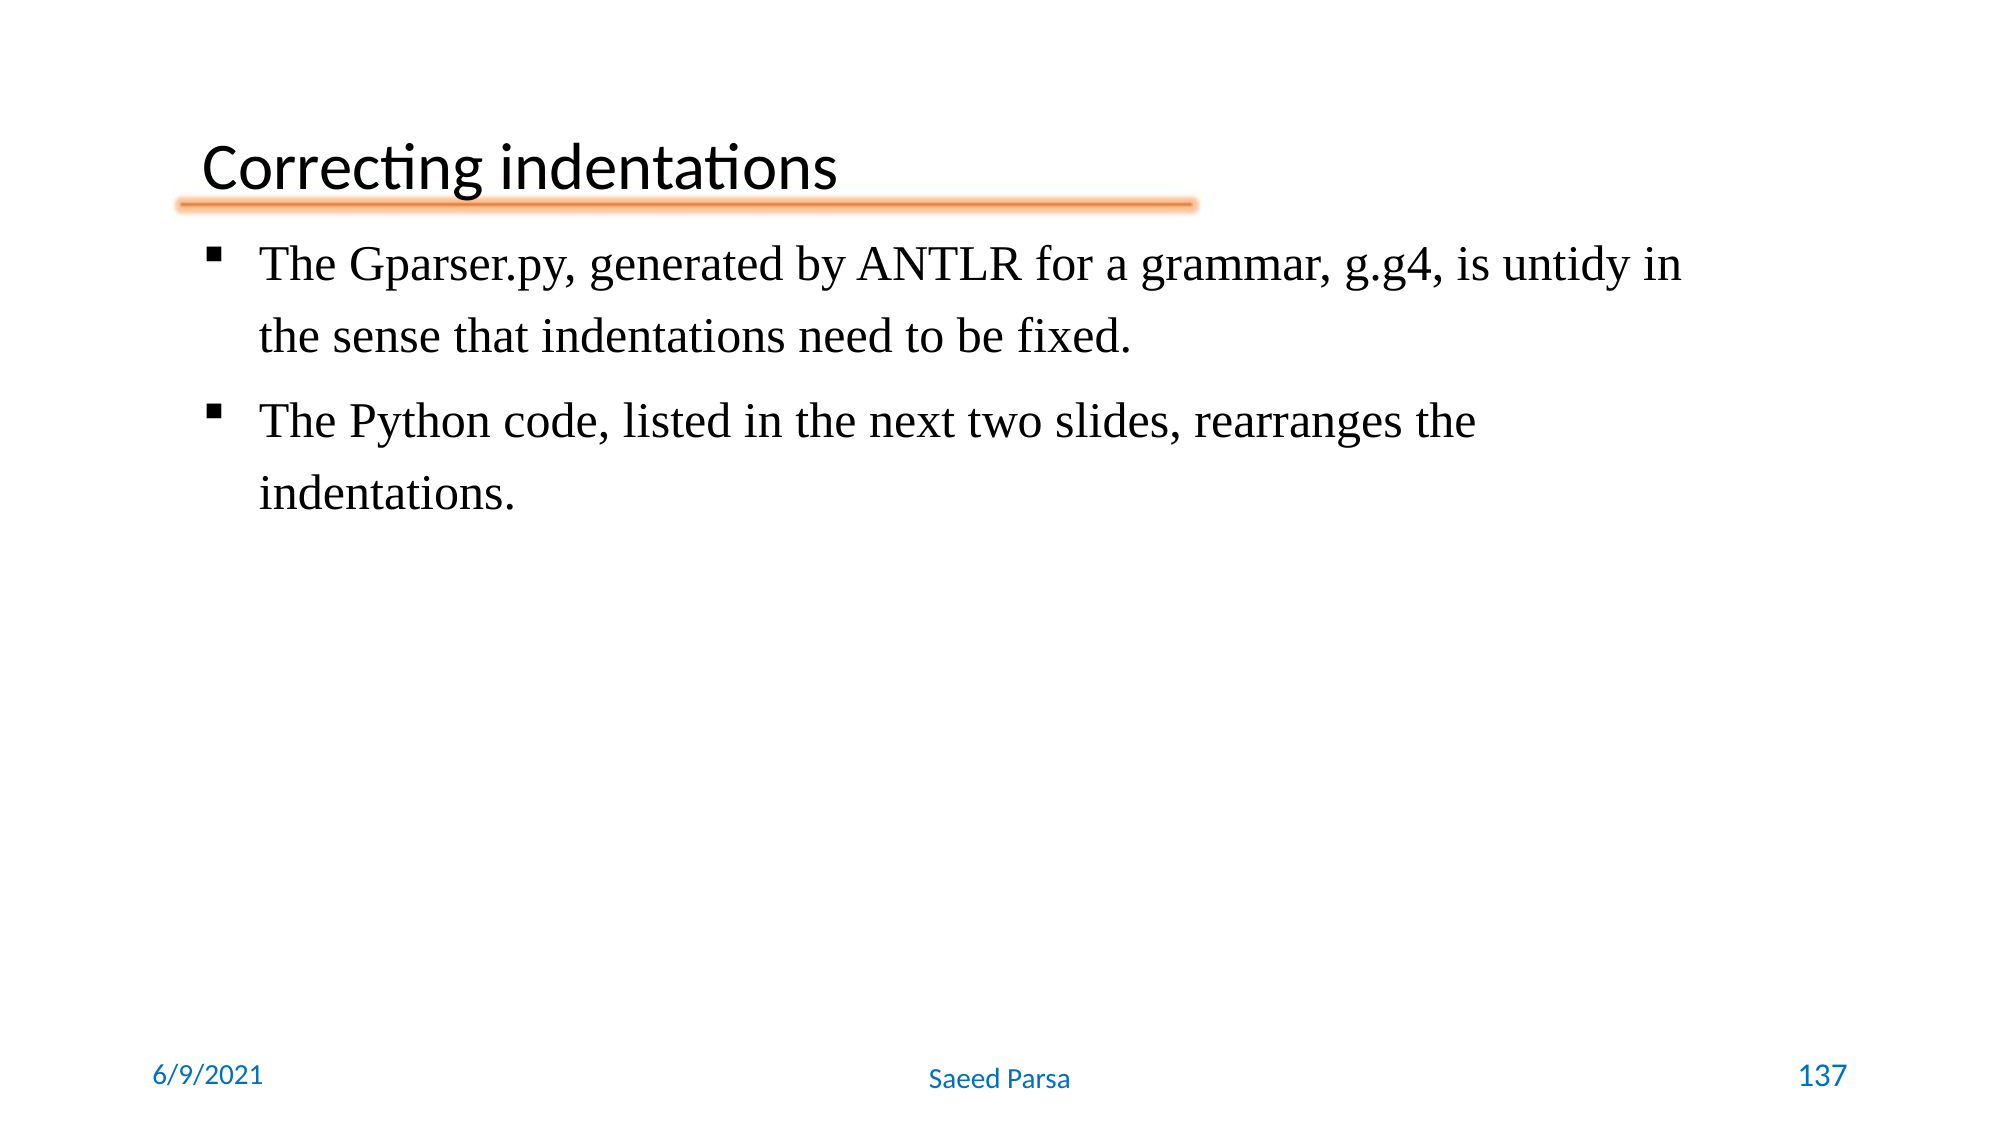

Correcting indentations
The Gparser.py, generated by ANTLR for a grammar, g.g4, is untidy in the sense that indentations need to be fixed.
The Python code, listed in the next two slides, rearranges the indentations.

6/9/2021
Saeed Parsa
137